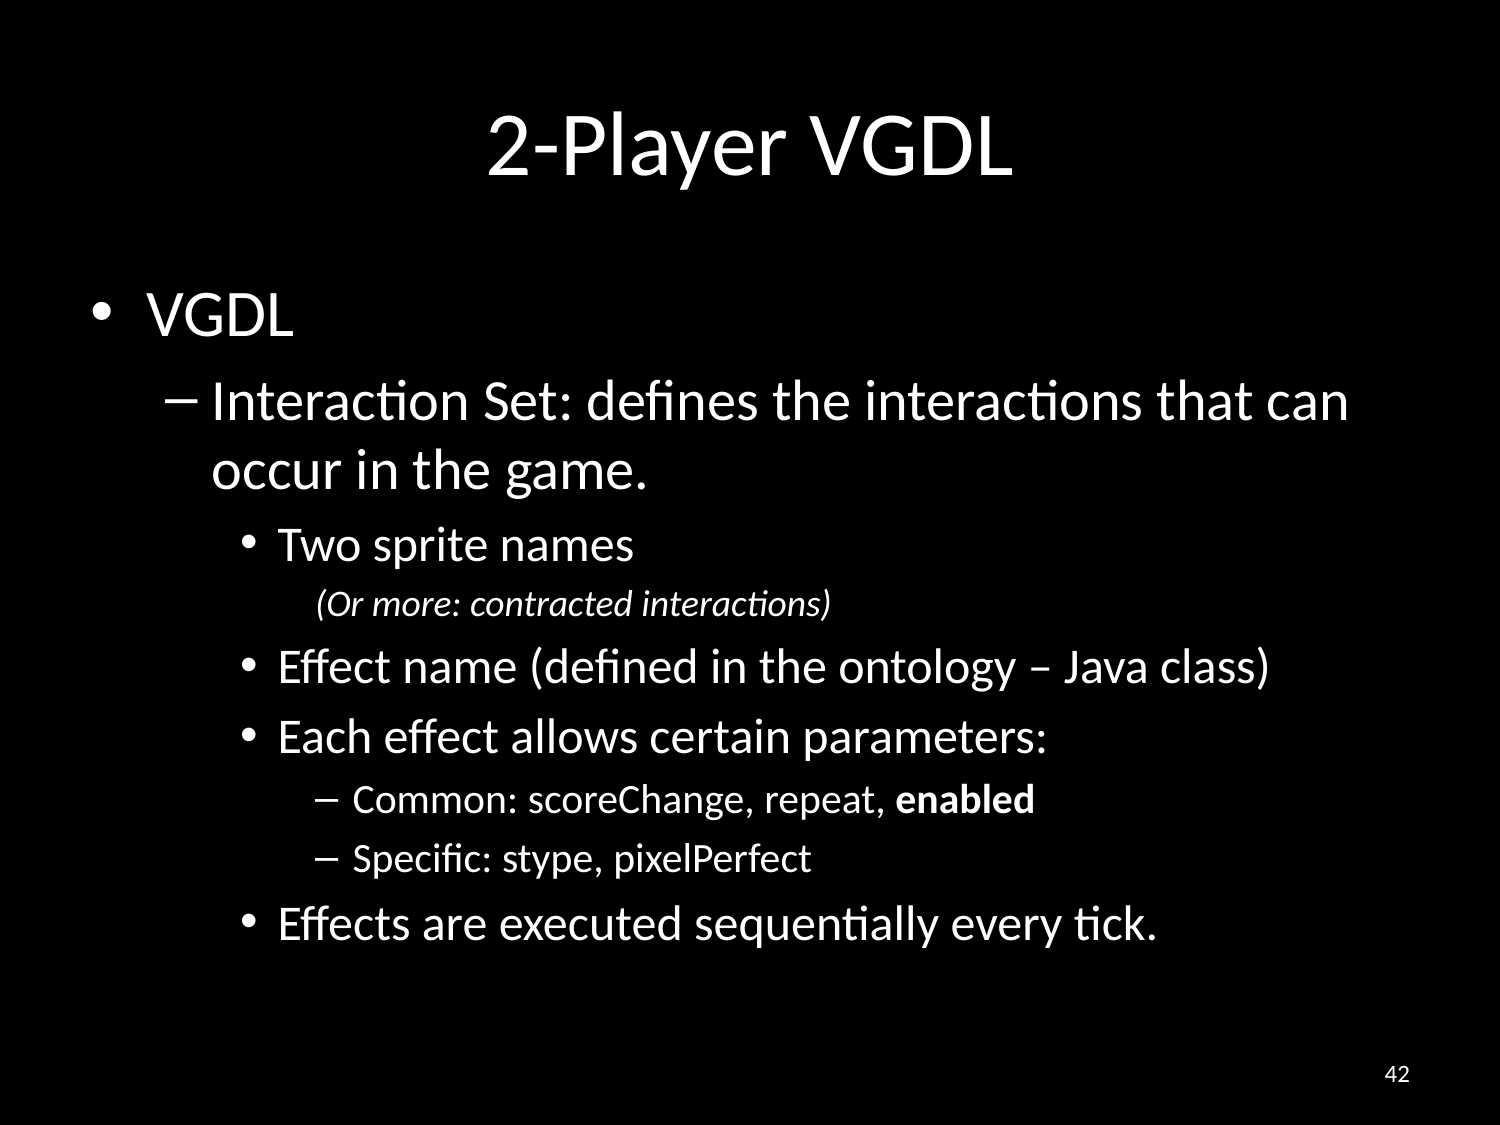

# 2-Player VGDL
VGDL
Interaction Set: defines the interactions that can occur in the game.
Two sprite names
(Or more: contracted interactions)
Effect name (defined in the ontology – Java class)
Each effect allows certain parameters:
Common: scoreChange, repeat, enabled
Specific: stype, pixelPerfect
Effects are executed sequentially every tick.
42